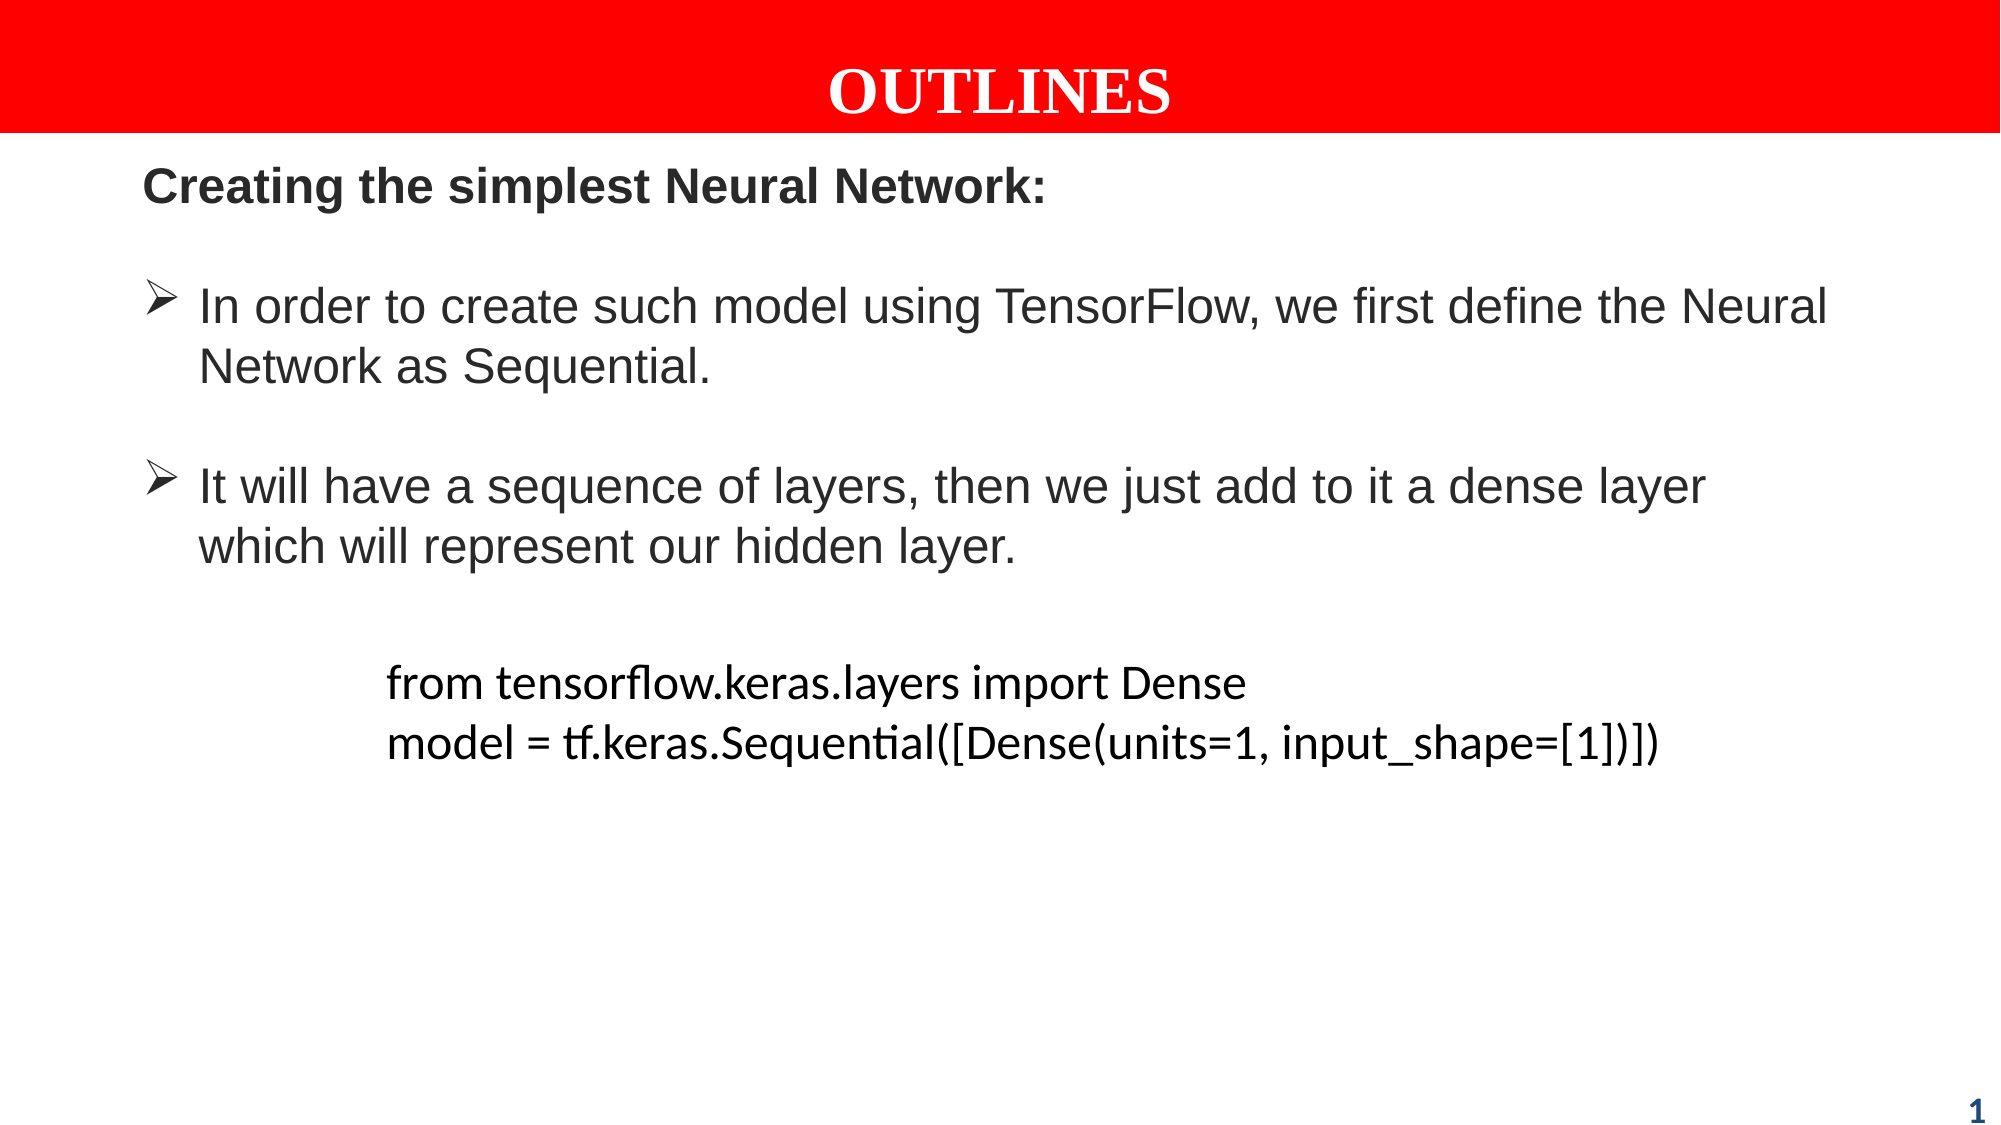

Outlines
Creating the simplest Neural Network:

In order to create such model using TensorFlow, we first define the Neural Network as Sequential.

It will have a sequence of layers, then we just add to it a dense layer which will represent our hidden layer.
from tensorflow.keras.layers import Dense
model = tf.keras.Sequential([Dense(units=1, input_shape=[1])])
1